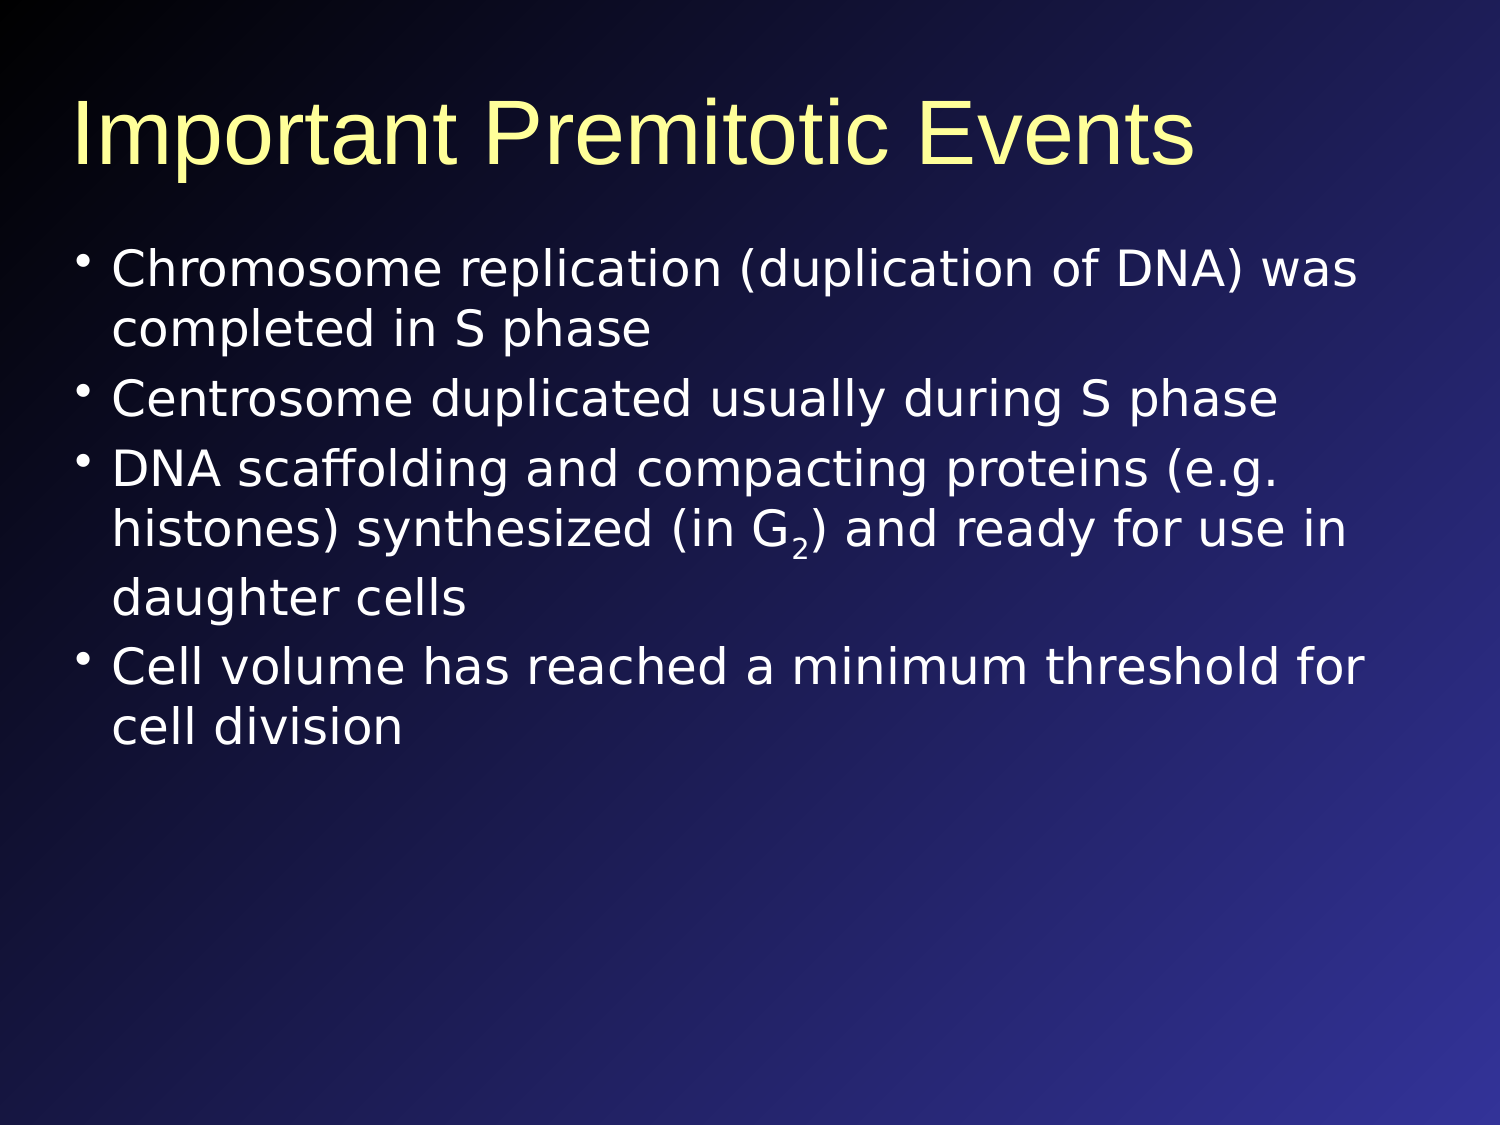

# Important Premitotic Events
Chromosome replication (duplication of DNA) was completed in S phase
Centrosome duplicated usually during S phase
DNA scaffolding and compacting proteins (e.g. histones) synthesized (in G2) and ready for use in daughter cells
Cell volume has reached a minimum threshold for cell division